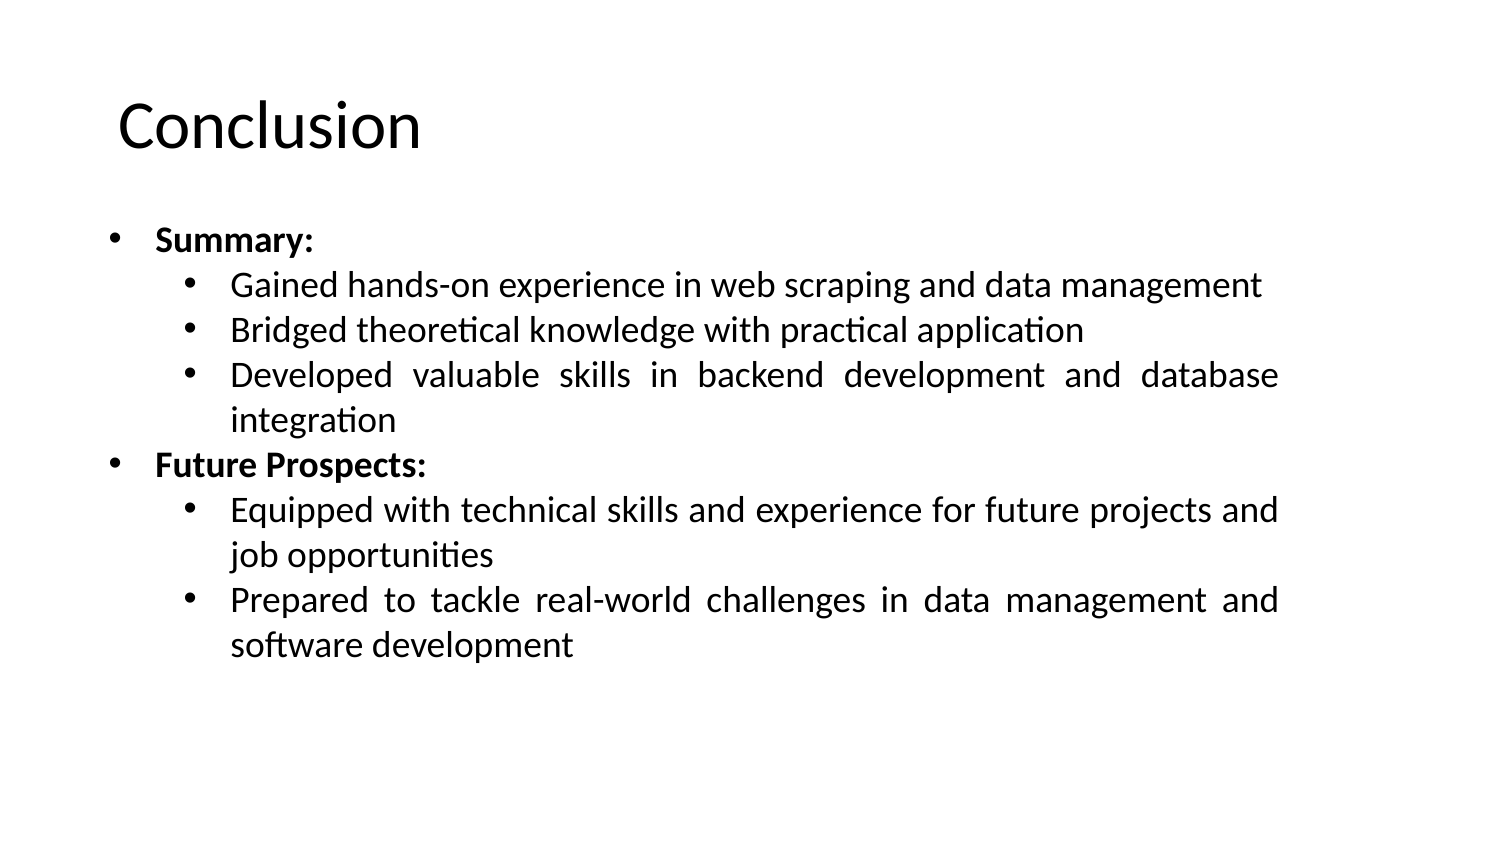

# Conclusion
Summary:
Gained hands-on experience in web scraping and data management
Bridged theoretical knowledge with practical application
Developed valuable skills in backend development and database integration
Future Prospects:
Equipped with technical skills and experience for future projects and job opportunities
Prepared to tackle real-world challenges in data management and software development